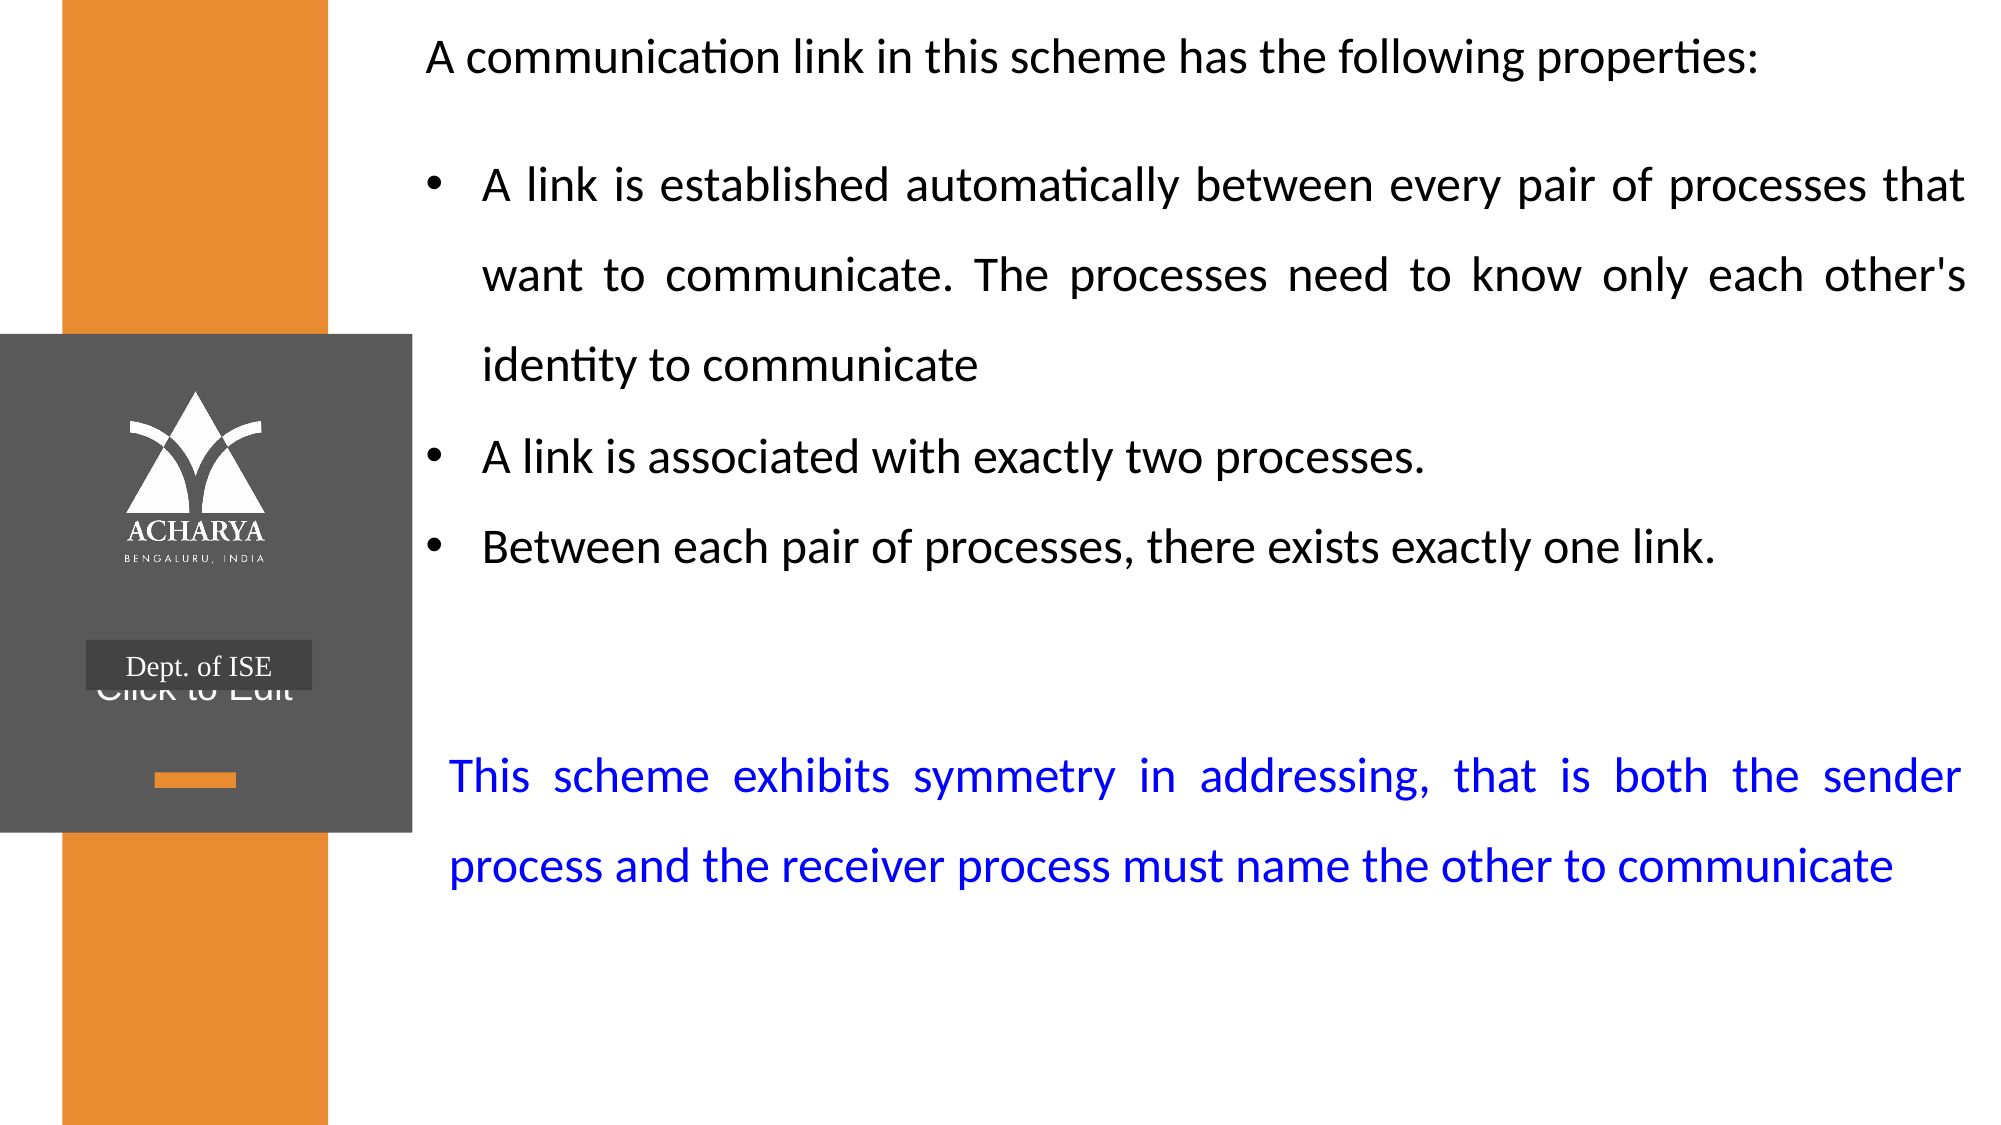

A communication link in this scheme has the following properties:

A link is established automatically between every pair of processes that want to communicate. The processes need to know only each other's identity to communicate
A link is associated with exactly two processes.
Between each pair of processes, there exists exactly one link.
Dept. of ISE
This scheme exhibits symmetry in addressing, that is both the sender process and the receiver process must name the other to communicate